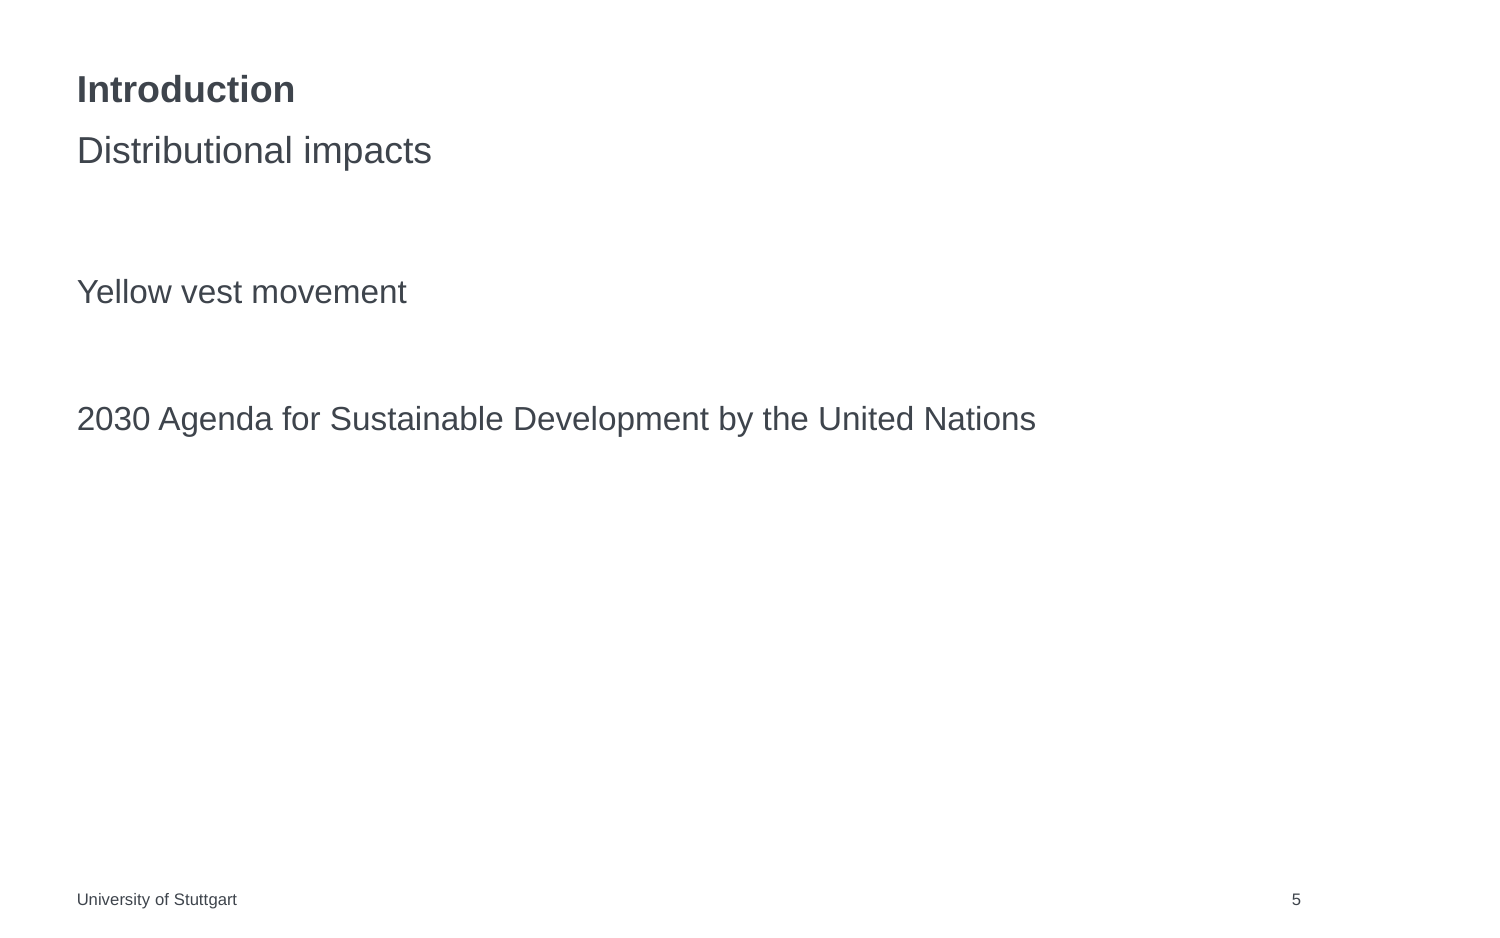

# Introduction
Distributional impacts
Yellow vest movement

2030 Agenda for Sustainable Development by the United Nations
University of Stuttgart
5